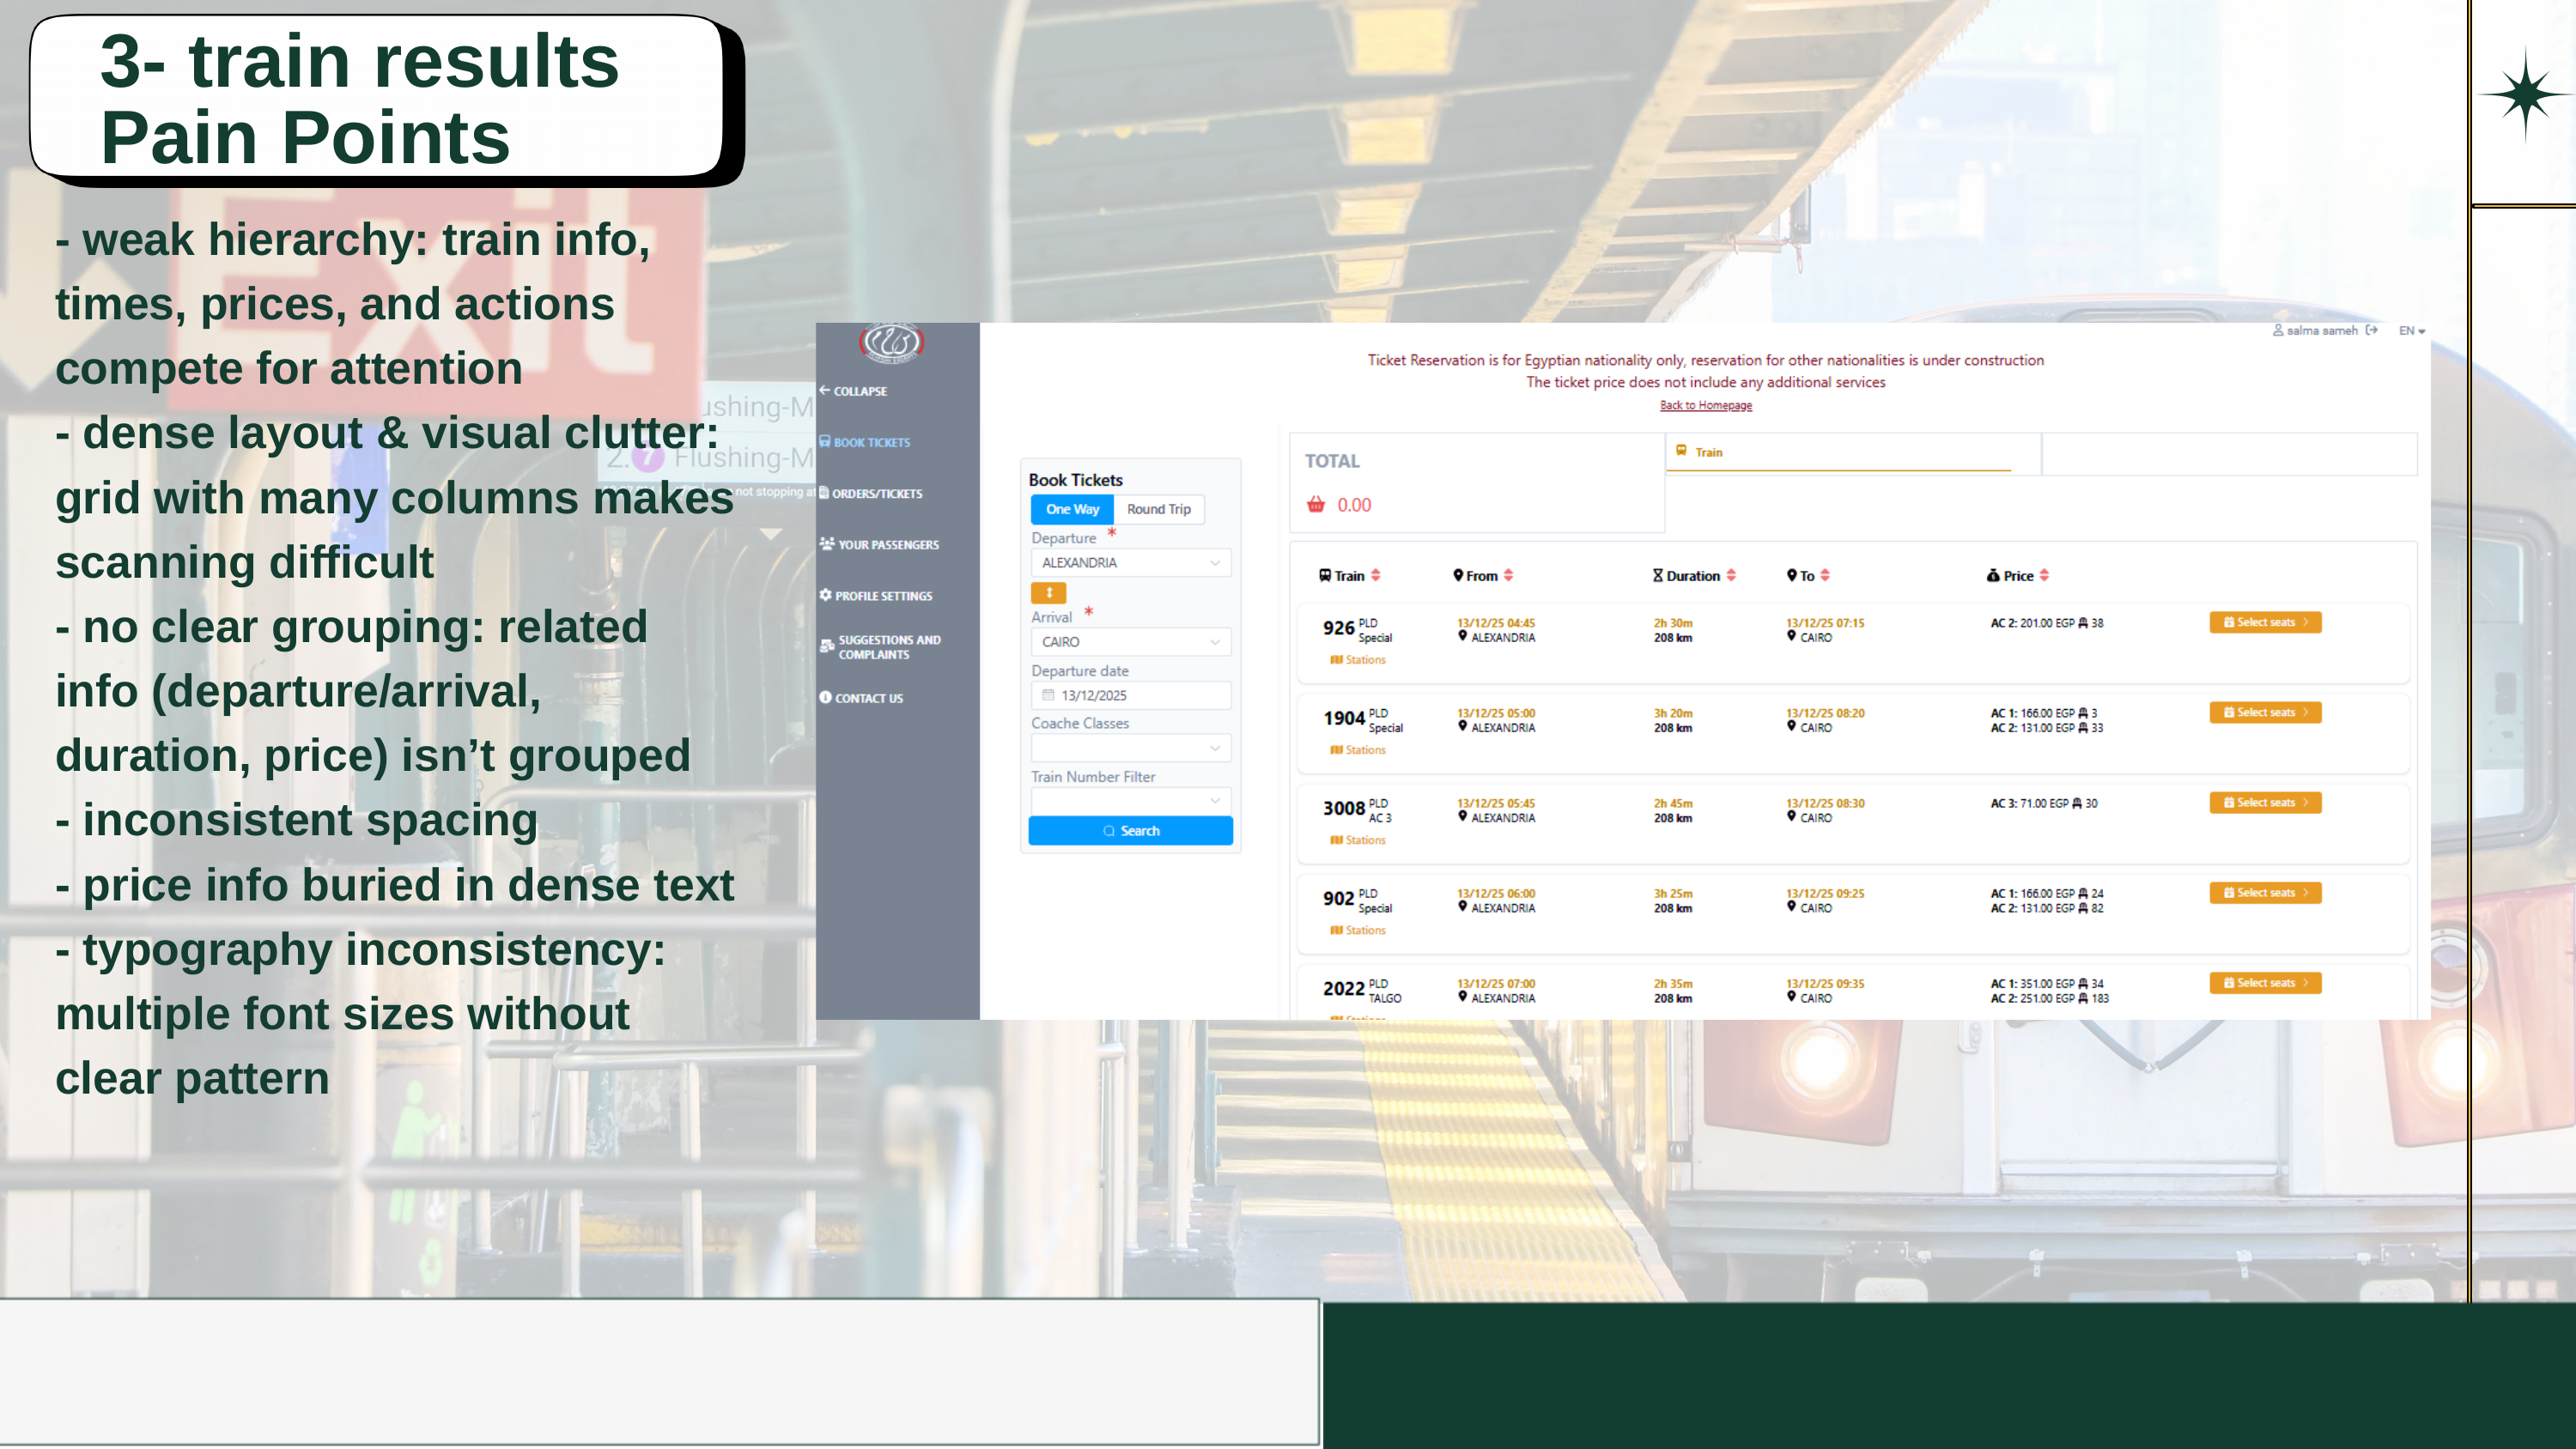

3- train results   Pain Points

- weak hierarchy: train info, times, prices, and actions compete for attention
- dense layout & visual clutter: grid with many columns makes scanning difficult
- no clear grouping: related info (departure/arrival, duration, price) isn’t grouped
- inconsistent spacing
- price info buried in dense text
- typography inconsistency: multiple font sizes without clear pattern